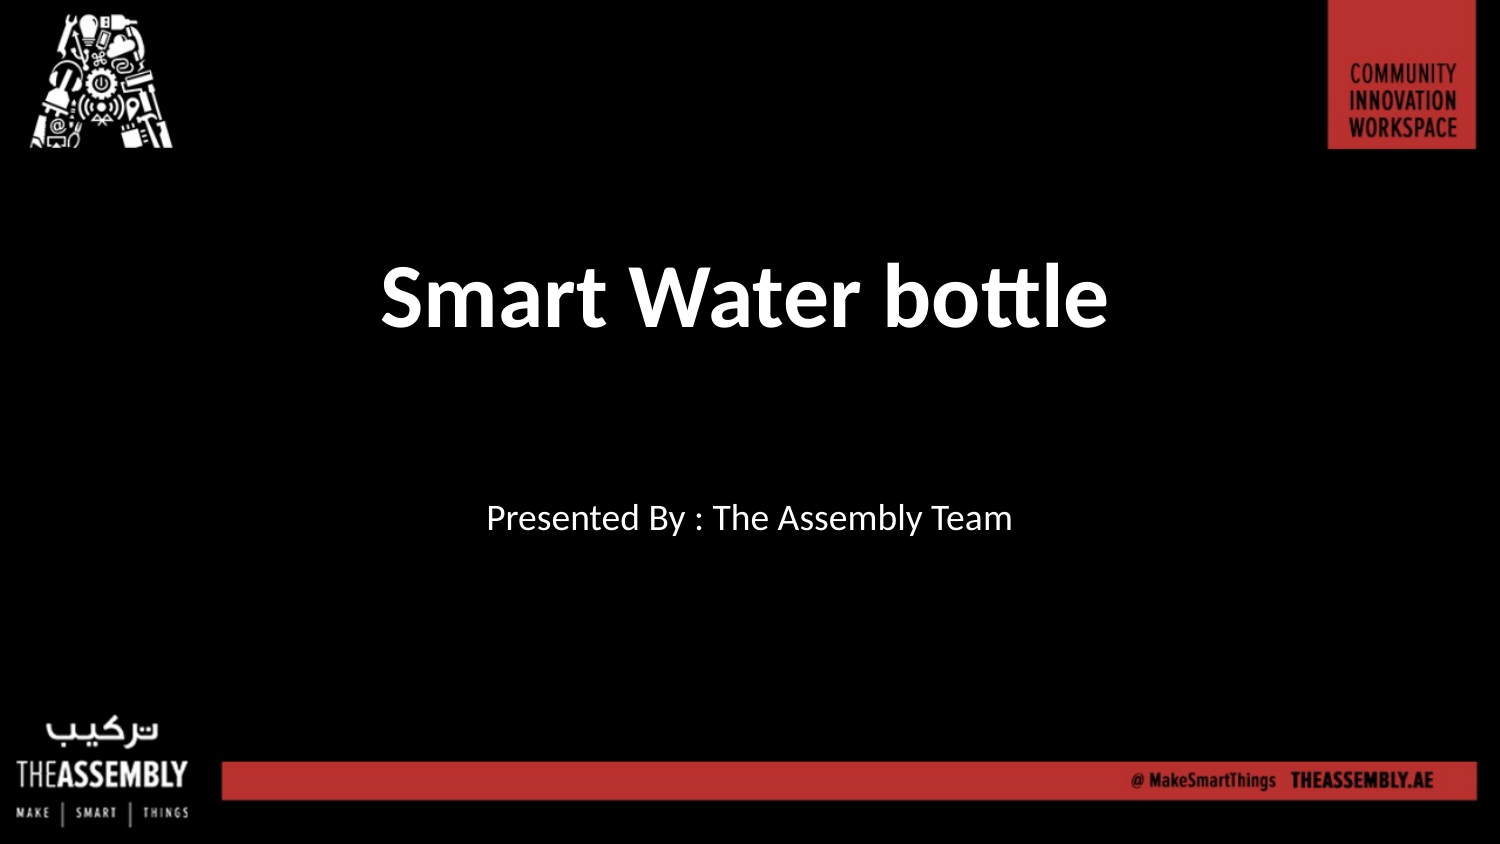

# Smart Water bottle

Presented By : The Assembly Team